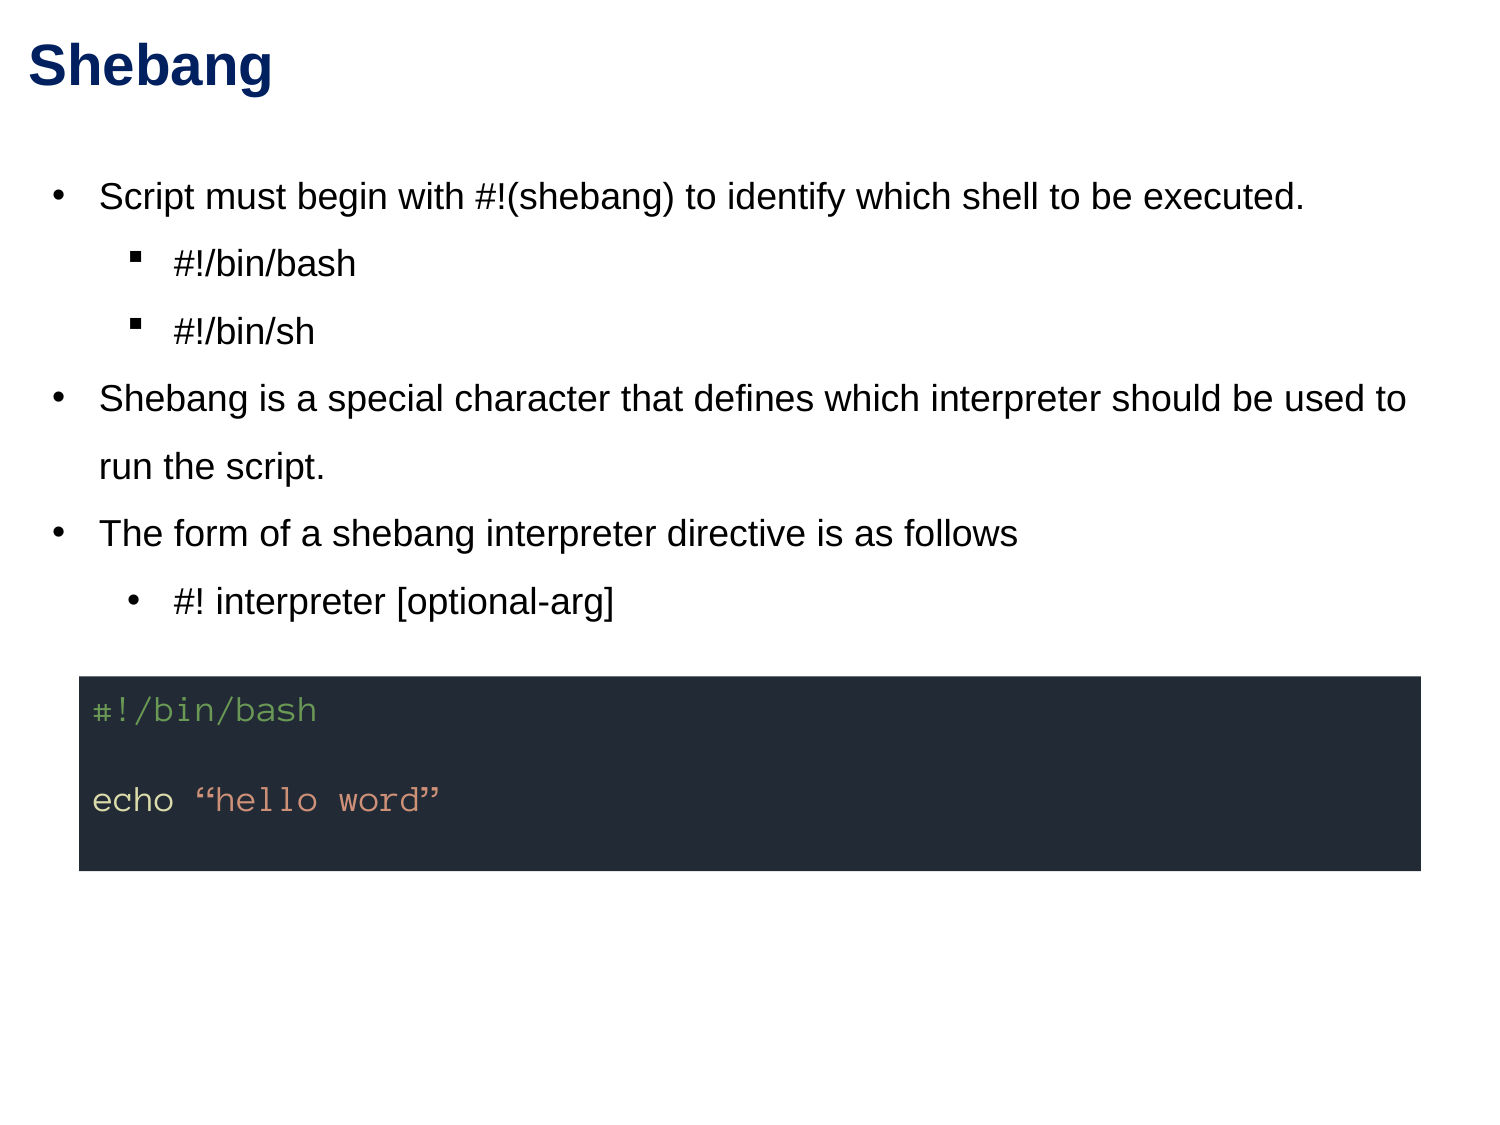

Shebang
Script must begin with #!(shebang) to identify which shell to be executed.
#!/bin/bash
#!/bin/sh
Shebang is a special character that defines which interpreter should be used to run the script.
The form of a shebang interpreter directive is as follows
#! interpreter [optional-arg]
#!/bin/bash
echo “hello word”